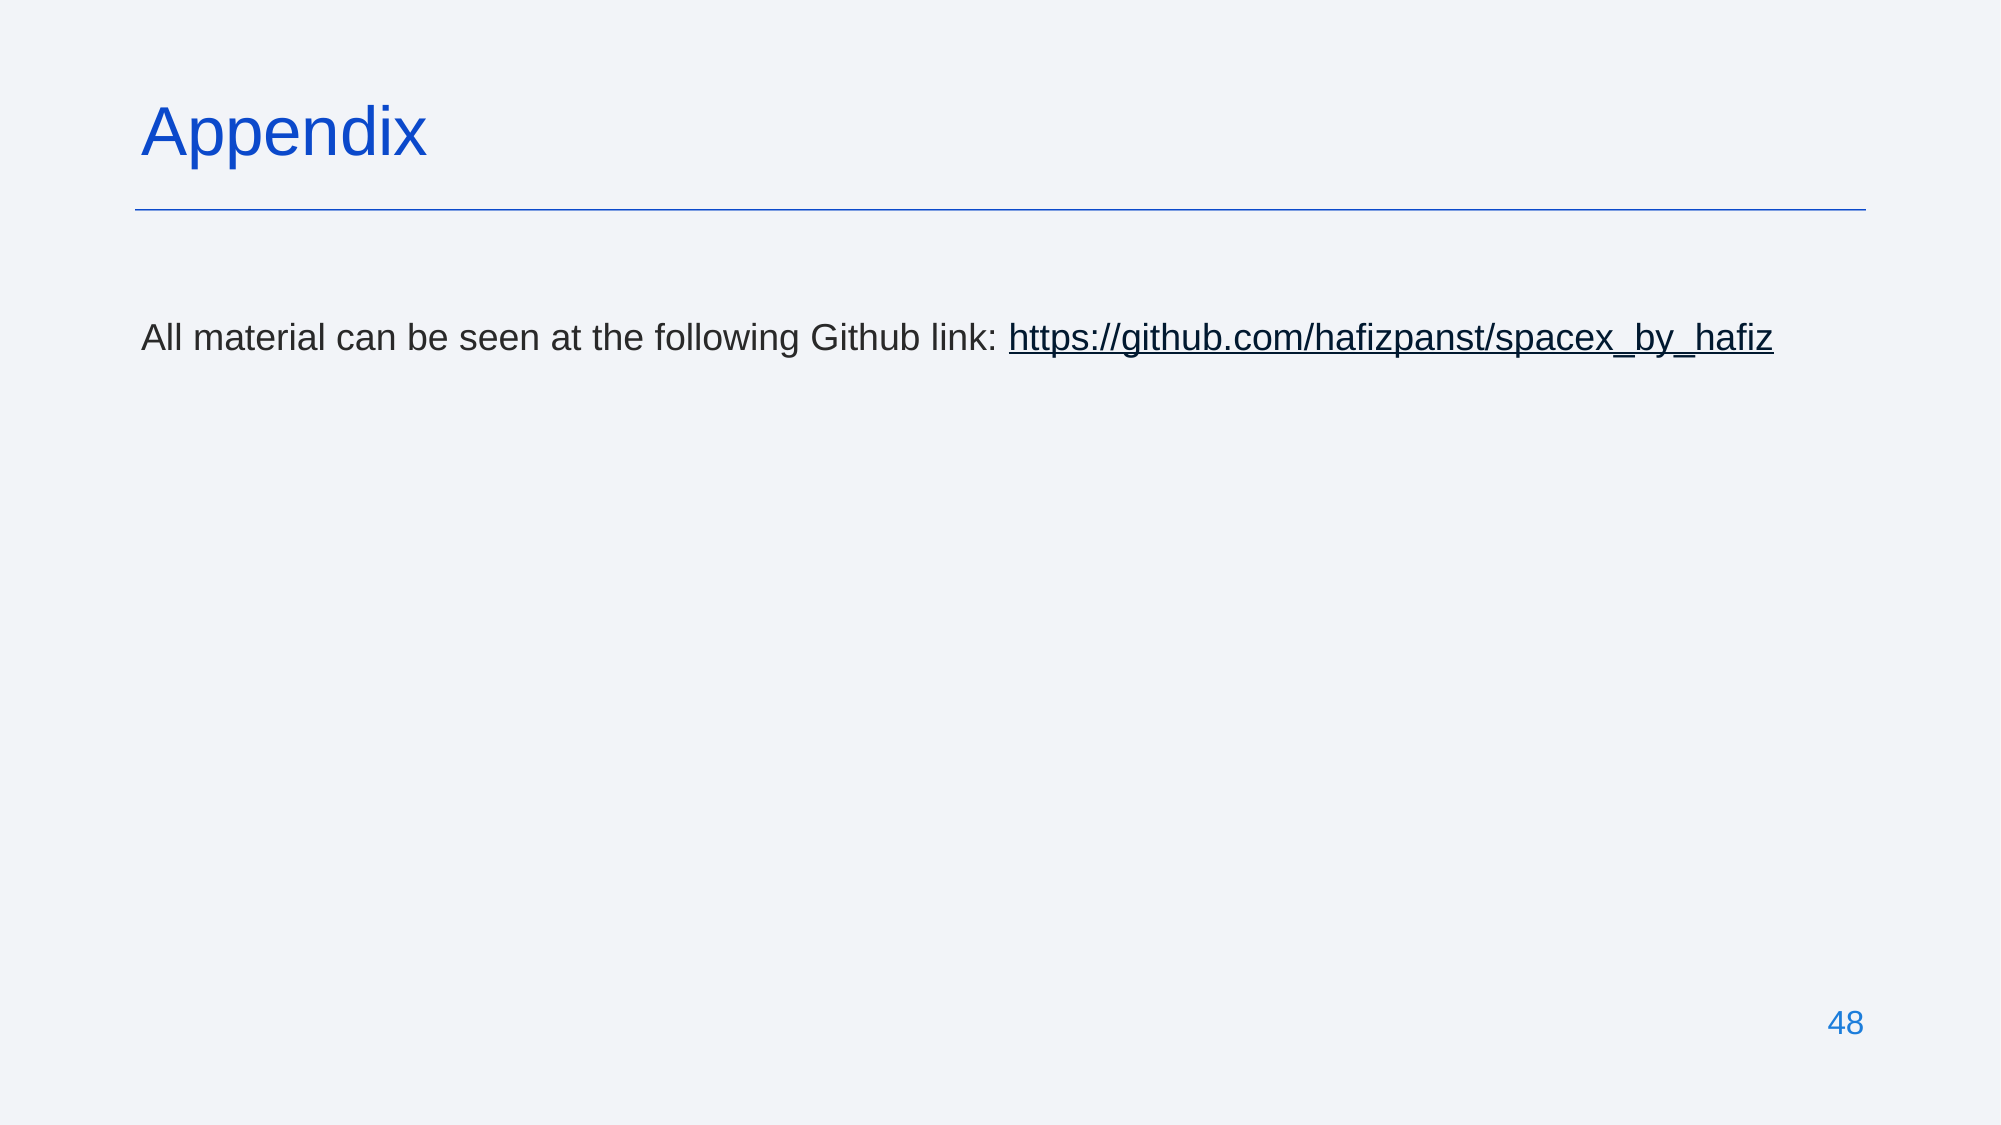

Appendix
All material can be seen at the following Github link: https://github.com/hafizpanst/spacex_by_hafiz
48